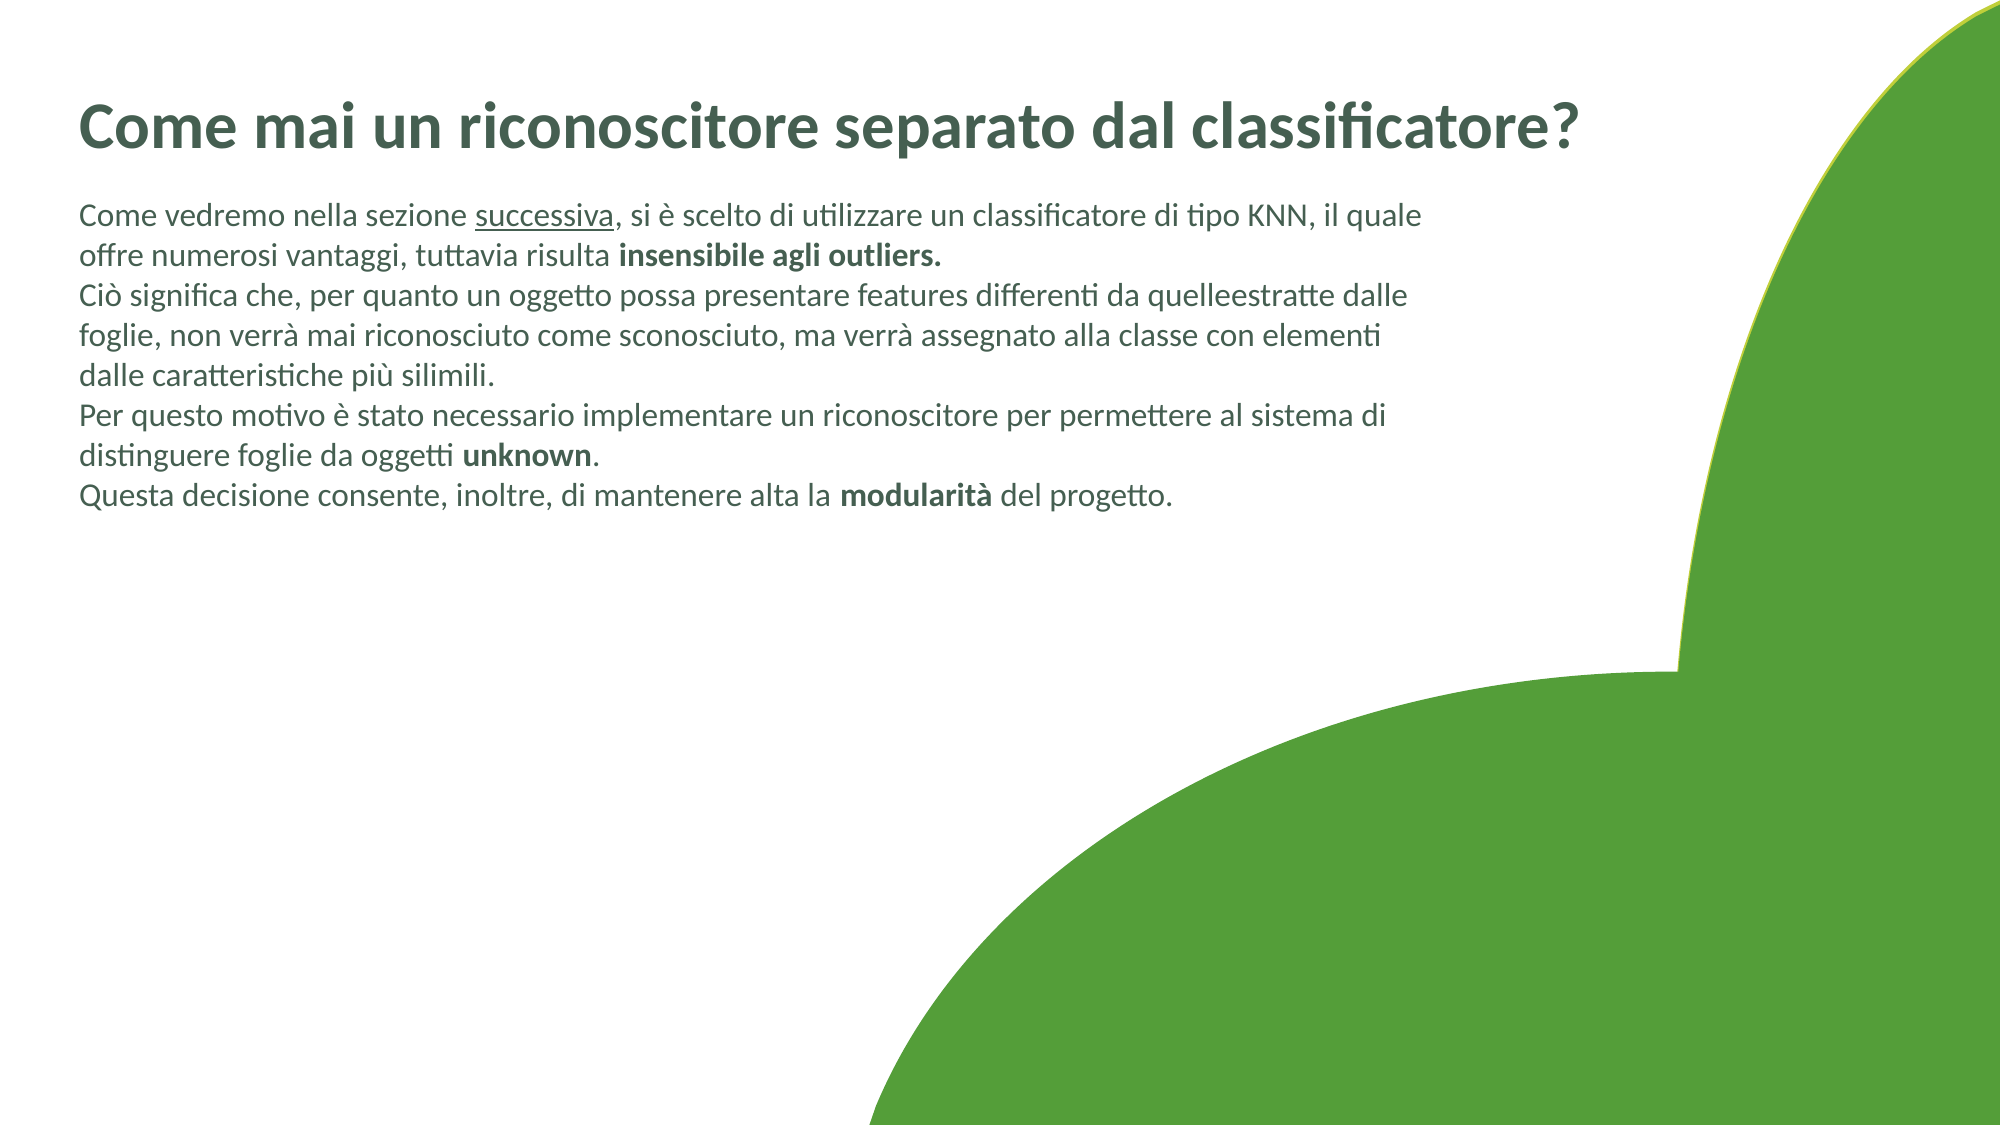

# Come mai un riconoscitore separato dal classificatore?
Come vedremo nella sezione successiva, si è scelto di utilizzare un classificatore di tipo KNN, il quale offre numerosi vantaggi, tuttavia risulta insensibile agli outliers.
Ciò significa che, per quanto un oggetto possa presentare features differenti da quelleestratte dalle foglie, non verrà mai riconosciuto come sconosciuto, ma verrà assegnato alla classe con elementi dalle caratteristiche più silimili.
Per questo motivo è stato necessario implementare un riconoscitore per permettere al sistema di distinguere foglie da oggetti unknown.
Questa decisione consente, inoltre, di mantenere alta la modularità del progetto.